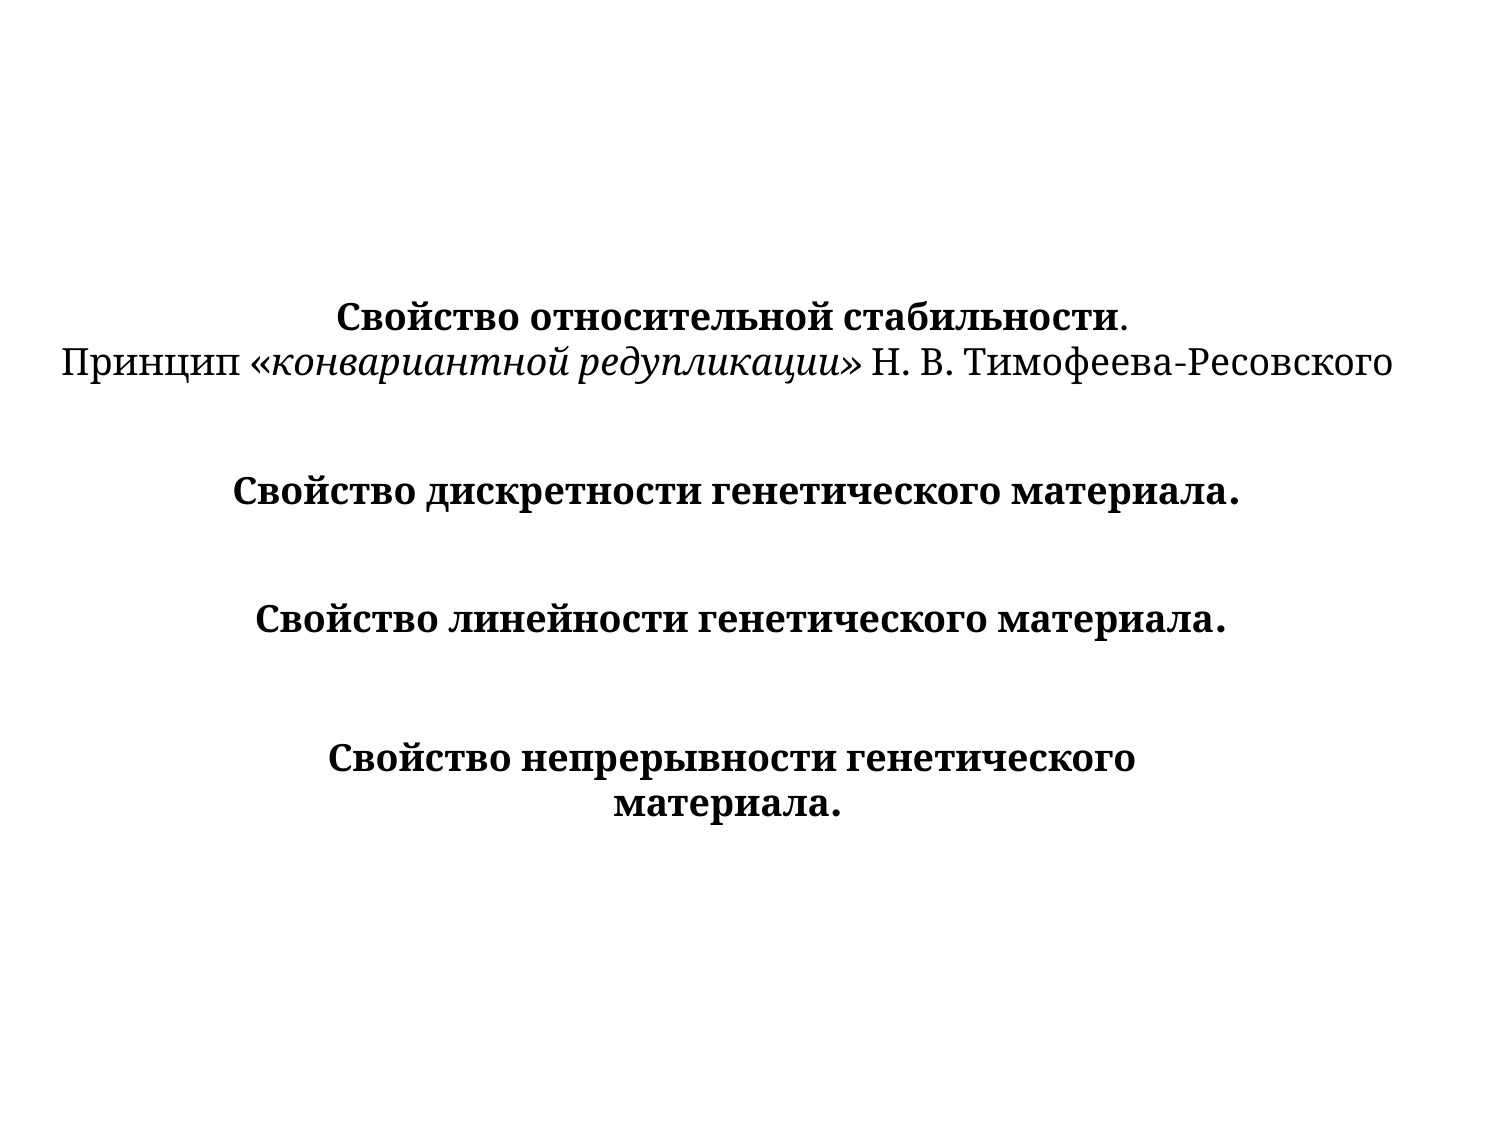

Свойство относительной стабильности.
Принцип «конвариантной редупликации» Н. В. Тимофеева-Ресовского
Свойство дискретности генетического материала.
Свойство линейности генетического материала.
Свойство непрерывности генетического материала.